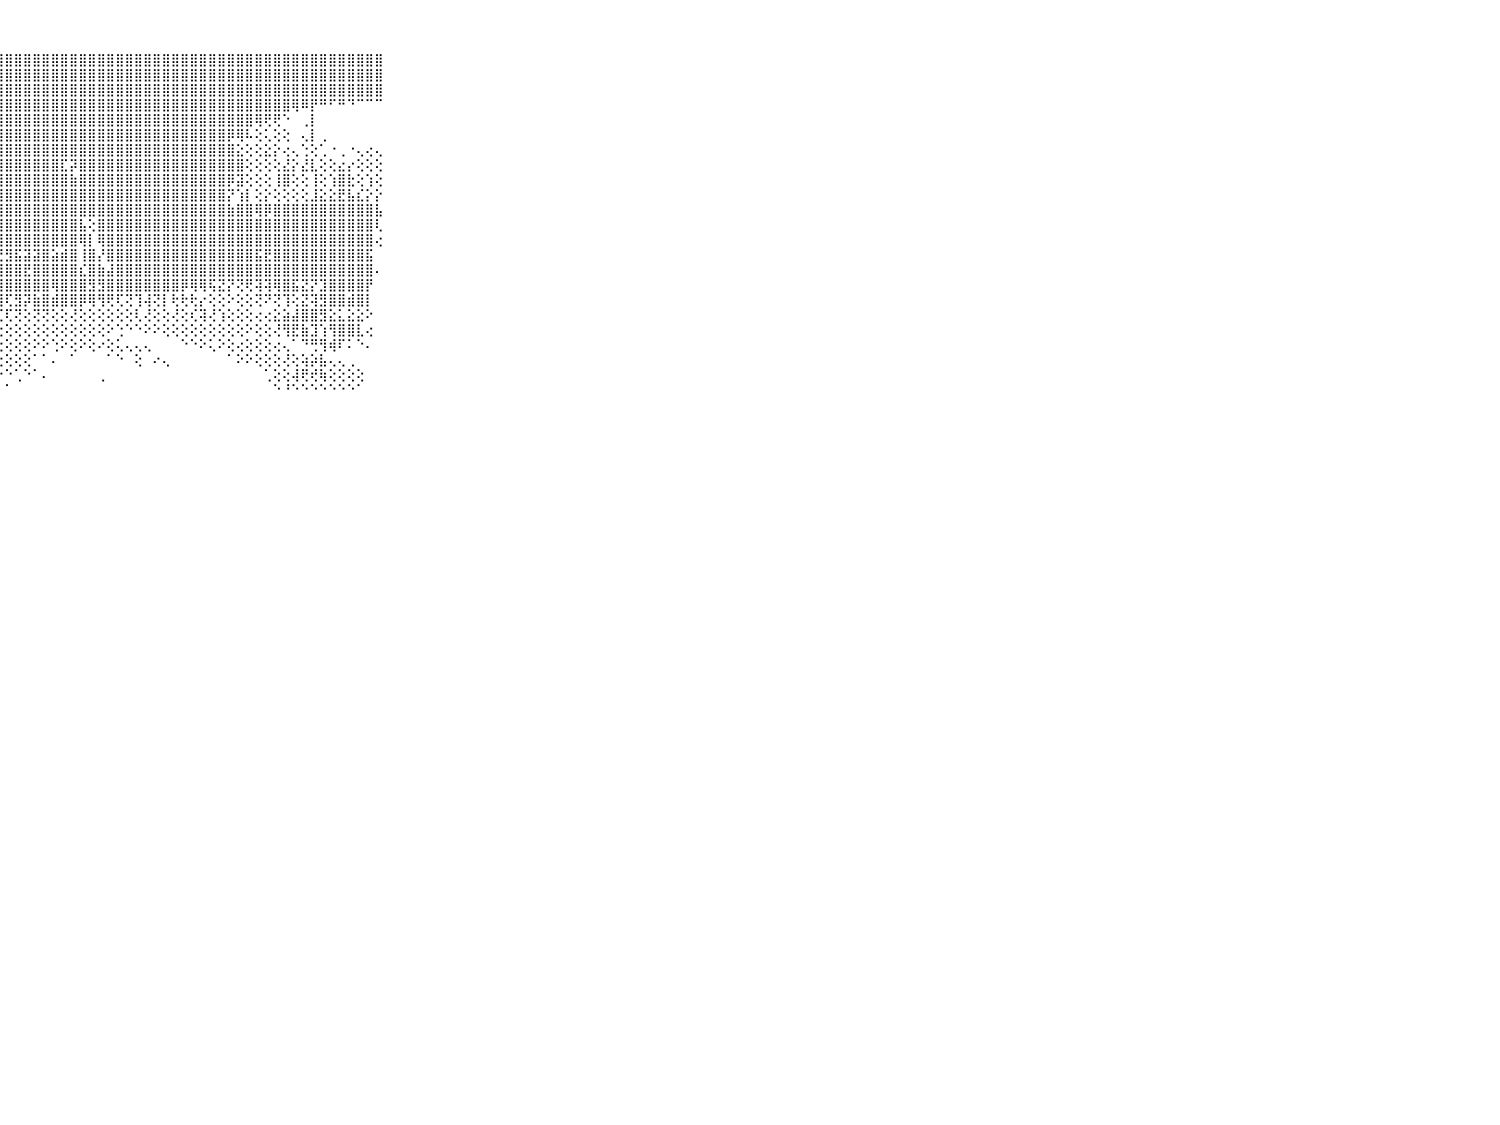

⠀⠀⠀⠀⠀⠀⠀⠀⠀⠀⠀⣿⣿⣿⣿⣿⣿⣿⣿⣿⣿⣿⣿⣿⣿⣿⣿⣿⣿⣿⣿⣿⣿⣿⣿⣿⣿⣿⣿⣿⣿⣿⣿⣿⣿⣿⣿⣿⣿⣿⣿⣿⣿⣿⣿⣿⣿⣿⣿⣿⣿⣿⣿⣿⣿⣿⣿⣿⣿⠀⠀⠀⠀⠀⠀⠀⠀⠀⠀⠀⠀
⠀⠀⠀⠀⠀⠀⠀⠀⠀⠀⠀⣿⣿⣿⣿⣿⣿⣿⣿⣿⣿⣿⣿⣿⣿⣿⣿⣿⣿⣿⣿⣿⣿⣿⣿⣿⣿⣿⣿⣿⣿⣿⣿⣿⣿⣿⣿⣿⣿⣿⣿⣿⣿⣿⣿⣿⣿⣿⣿⣿⣿⣿⣿⣿⣿⣿⣿⣿⣿⠀⠀⠀⠀⠀⠀⠀⠀⠀⠀⠀⠀
⠀⠀⠀⠀⠀⠀⠀⠀⠀⠀⠀⣿⣿⣿⣿⣿⣿⣿⣿⣿⣿⣿⣿⣿⣿⣿⣿⣿⣿⣿⣿⣿⣿⣿⣿⣿⣿⣿⣿⣿⣿⣿⣿⣿⣿⣿⣿⣿⣿⣿⣿⣿⣿⣿⣿⣿⣿⣿⣿⣿⣿⣿⣿⣿⣿⣿⣿⣿⣿⠀⠀⠀⠀⠀⠀⠀⠀⠀⠀⠀⠀
⠀⠀⠀⠀⠀⠀⠀⠀⠀⠀⠀⣿⣿⣿⣿⣿⣿⣿⣿⣿⣿⣿⣿⣿⣿⣿⣿⣿⣿⣿⣿⣿⣿⣿⣿⣿⣿⣿⣿⣿⣿⣿⣿⣿⣿⣿⣿⣿⣿⣿⣿⣿⣿⣿⣿⣿⣿⣿⣿⢿⠿⡟⠛⠋⠛⠙⠉⠉⠉⠀⠀⠀⠀⠀⠀⠀⠀⠀⠀⠀⠀
⠀⠀⠀⠀⠀⠀⠀⠀⠀⠀⠀⣿⣿⣿⣿⣿⣿⣿⣿⣿⣿⣿⣿⣿⣿⣿⣿⣿⣿⣿⣿⣿⣿⣿⣿⣿⣿⣿⣿⣿⣿⣿⣿⣿⣿⣿⣿⣿⣿⣿⣿⣿⣿⣿⣿⢿⢟⢟⠑⠀⢀⡇⠀⠀⠀⠀⠀⠀⠀⠀⠀⠀⠀⠀⠀⠀⠀⠀⠀⠀⠀
⠀⠀⠀⠀⠀⠀⠀⠀⠀⠀⠀⣿⣿⣿⣿⣿⣿⣿⣿⣿⣿⣿⣿⣿⣿⣿⣿⣿⣿⣿⣿⣿⣿⣿⣿⣿⣿⣿⣿⣿⣿⣿⣿⣿⣿⣿⣿⣿⣿⣿⣿⣿⡿⢿⠧⢕⢅⢕⢕⠀⢄⡇⢀⠀⠀⠀⠀⠀⠀⠀⠀⠀⠀⠀⠀⠀⠀⠀⠀⠀⠀
⠀⠀⠀⠀⠀⠀⠀⠀⠀⠀⠀⣿⣿⣿⣿⣿⣿⣿⣿⣿⡿⣿⣿⣿⣿⣿⣿⣿⣿⣿⣿⣿⣿⣿⣿⣿⣿⣿⣿⣿⣿⣿⣿⣿⣿⣿⣿⣿⣿⣿⣿⣿⣿⣕⢕⢕⣕⡕⢔⢄⢑⢕⢁⠐⢀⠐⢄⢔⢄⠀⠀⠀⠀⠀⠀⠀⠀⠀⠀⠀⠀
⠀⠀⠀⠀⠀⠀⠀⠀⠀⠀⠀⣿⣿⣿⣿⣿⣿⣿⣿⣿⣿⣽⣿⣿⣿⣿⣿⣿⣿⣿⣿⣿⣿⣿⣏⡽⣿⣿⣿⣿⣿⣿⣿⣿⣿⣿⣿⣿⣿⣿⣿⣿⣿⣿⢕⢕⢕⢕⣜⡕⣜⣇⢕⢕⣔⡔⢕⢕⢕⠀⠀⠀⠀⠀⠀⠀⠀⠀⠀⠀⠀
⠀⠀⠀⠀⠀⠀⠀⠀⠀⠀⠀⣿⣿⣿⣿⣿⣿⣿⣿⣿⣿⣿⣿⣿⣿⣿⣿⣿⣿⣿⣿⣿⣿⣿⣿⣷⣿⣿⣿⣿⣿⣿⣿⣿⣿⣿⣿⣿⣿⣿⣿⣿⡿⣽⢕⢕⢕⢸⣿⢕⢕⢸⢕⢱⣿⣗⢕⢱⢕⠀⠀⠀⠀⠀⠀⠀⠀⠀⠀⠀⠀
⠀⠀⠀⠀⠀⠀⠀⠀⠀⠀⠀⣿⣿⣿⣿⣿⣿⣿⣿⣿⣿⣿⣿⣿⣿⣿⣿⣿⣿⣿⣿⣿⣿⣿⣿⣿⣿⣿⣿⣿⣿⣿⣿⣿⣿⣿⣿⣿⣿⣿⣿⣿⡝⢱⡇⢕⡕⢕⢕⢕⢕⣸⣕⣕⣟⣧⣎⡕⡕⠀⠀⠀⠀⠀⠀⠀⠀⠀⠀⠀⠀
⠀⠀⠀⠀⠀⠀⠀⠀⠀⠀⠀⣿⣿⣿⣿⣿⣿⣿⣿⣿⣿⣿⣿⣿⣿⣿⣿⣿⣿⣿⣿⣿⣿⣿⣿⣿⣿⣿⣿⣿⣿⣿⣿⣿⣿⣿⣿⣿⣿⣿⣿⣿⣷⣿⣿⢿⡿⣿⣿⣿⣿⣿⣿⣿⣿⣿⣿⣿⣧⠀⠀⠀⠀⠀⠀⠀⠀⠀⠀⠀⠀
⠀⠀⠀⠀⠀⠀⠀⠀⠀⠀⠀⣿⣿⣿⣿⣿⣿⣿⣿⣿⣿⣿⣿⣿⣿⣿⣿⣿⣿⣿⣿⣿⣿⣿⣿⣿⣧⢕⣿⣿⣿⣿⣿⣿⣿⣿⣿⣿⣿⣿⣿⣿⣿⣿⣿⣿⣿⣿⣿⣿⣿⣿⣿⣿⣿⣿⣿⣿⢇⠀⠀⠀⠀⠀⠀⠀⠀⠀⠀⠀⠀
⠀⠀⠀⠀⠀⠀⠀⠀⠀⠀⠀⣿⣿⣿⣿⣿⣿⣿⣿⣿⣿⣿⣿⣿⣿⣿⣿⣿⣿⣿⣿⣿⣿⣿⣿⣿⢿⡇⢿⣿⣿⣿⣿⣿⣿⣿⣿⣿⣿⣿⣿⣿⣿⣿⣿⣿⣿⣿⣿⣿⣿⣿⣿⣿⣿⣿⣿⣿⢔⠀⠀⠀⠀⠀⠀⠀⠀⠀⠀⠀⠀
⠀⠀⠀⠀⠀⠀⠀⠀⠀⠀⠀⣿⣿⣿⣿⣿⣿⣿⣿⣿⣿⣿⣿⣿⡿⣿⣿⣟⣻⣯⣽⣽⣿⣵⣾⣿⢸⣿⡜⣿⣿⣿⣿⣿⣿⣿⣿⣿⣿⣿⣿⣿⣿⣿⣿⣯⣟⣿⣿⣿⣿⣿⣿⣿⣿⣿⣿⣯⠀⠀⠀⠀⠀⠀⠀⠀⠀⠀⠀⠀⠀
⠀⠀⠀⠀⠀⠀⠀⠀⠀⠀⠀⣿⣿⣿⢿⣿⣟⣻⣿⣯⣿⣿⣾⣿⣿⣿⣿⣿⣿⣿⣟⣿⣿⣿⣿⣿⣎⣿⣷⣼⣿⣿⣿⣿⣿⣿⣿⣿⣿⣿⣿⣿⣿⣿⣿⣿⣿⣿⣿⣿⣿⣿⣿⣿⣿⣿⣿⣿⠄⠀⠀⠀⠀⠀⠀⠀⠀⠀⠀⠀⠀
⠀⠀⠀⠀⠀⠀⠀⠀⠀⠀⠀⣷⣾⣿⣿⣿⣿⣿⣿⡿⣿⣿⣿⣿⣿⣿⣿⣿⣿⣿⣿⣿⣿⢿⣿⣿⣿⣻⣻⣿⣿⣿⣿⣿⣿⣿⣿⡿⢿⢿⢯⣝⡝⢝⢟⢽⢽⢿⣿⣯⣝⡝⣹⣿⣿⣿⣿⡟⠀⠀⠀⠀⠀⠀⠀⠀⠀⠀⠀⠀⠀
⠀⠀⠀⠀⠀⠀⠀⠀⠀⠀⠀⢜⢝⢕⢕⢕⢕⢕⢱⣷⣿⣿⡿⢿⣿⣿⣿⣿⢏⣻⡽⣷⣿⣾⣿⣿⡿⢿⢻⢟⢏⢝⢹⢼⢝⡇⢗⢗⢗⡔⢕⢕⠕⢕⢕⢝⠝⢝⢹⢕⣝⢽⣻⣿⣿⣾⣿⡇⠀⠀⠀⠀⠀⠀⠀⠀⠀⠀⠀⠀⠀
⠀⠀⠀⠀⠀⠀⠀⠀⠀⠀⠀⢕⢕⢕⢕⢕⢕⢕⢕⢜⢝⢕⢝⢝⢕⢷⢞⢏⢏⢝⢕⢝⢝⢕⢕⢜⢕⢕⢕⢕⢕⢕⢇⢜⢕⢕⢜⢕⢎⢽⢜⢱⢕⢕⢕⢔⢔⣕⣵⣼⣿⣿⣻⣕⣅⣕⣕⠕⠀⠀⠀⠀⠀⠀⠀⠀⠀⠀⠀⠀⠀
⠀⠀⠀⠀⠀⠀⠀⠀⠀⠀⠀⢕⢕⢕⢕⢕⢕⢕⢕⢕⢕⢕⢕⢕⢕⢕⢕⢕⢕⢕⢕⢕⢕⢕⢕⢕⢕⢕⢕⠕⢑⠑⠑⠕⠕⢕⢕⢕⢕⢕⢕⢕⢕⢕⠕⢕⢕⢜⢻⣟⣷⣹⢱⢻⣿⣿⣇⢔⠀⠀⠀⠀⠀⠀⠀⠀⠀⠀⠀⠀⠀
⠀⠀⠀⠀⠀⠀⠀⠀⠀⠀⠀⠑⢕⠕⢕⢕⢕⢕⢕⢕⢕⢕⢕⢕⢕⢕⢕⢕⢕⢕⢕⠕⠕⢑⠕⢕⠕⢕⠔⢕⢅⢄⢄⢄⠀⠀⠀⠑⠑⠕⢅⠕⢕⢔⢕⢕⢕⢔⢄⠁⠙⢛⢻⢾⠏⠅⠑⠄⠀⠀⠀⠀⠀⠀⠀⠀⠀⠀⠀⠀⠀
⠀⠀⠀⠀⠀⠀⠀⠀⠀⠀⠀⠀⠀⠁⠁⠑⠕⠕⢕⢕⢕⢕⢕⢀⢕⢕⢕⢕⢕⢕⢕⠁⠁⠄⠀⠁⠀⠀⠀⠁⠑⠀⢕⠀⠔⢄⠀⠀⠀⠀⠀⠀⠁⠕⠕⢕⢕⢕⢜⢕⢵⡵⣧⢄⢄⢀⠀⠀⠀⠀⠀⠀⠀⠀⠀⠀⠀⠀⠀⠀⠀
⠀⠀⠀⠀⠀⠀⠀⠀⠀⠀⠀⠀⠀⠀⠀⠀⠀⠀⠀⠀⢄⠀⠀⠁⠑⠑⠑⠕⠑⢁⠑⠁⠄⠀⠀⠀⠀⠀⢀⠀⠀⠀⠀⠀⠀⠀⠀⠀⠀⠀⠀⠀⠀⠀⠀⠀⢁⢕⢕⢼⢟⢞⢷⢕⢕⢕⢕⠀⠀⠀⠀⠀⠀⠀⠀⠀⠀⠀⠀⠀⠀
⠀⠀⠀⠀⠀⠀⠀⠀⠀⠀⠀⠀⠀⠀⠀⠀⠀⠀⠀⠀⠀⠀⠀⠀⠀⠀⠀⠀⠁⠀⠀⠀⠀⠀⠀⠀⠀⠀⠀⠀⠀⠀⠀⠀⠀⠀⠀⠀⠀⠀⠀⠀⠀⠀⠀⠀⠀⠑⠘⠑⠑⠑⠑⠑⠑⠑⠁⠀⠀⠀⠀⠀⠀⠀⠀⠀⠀⠀⠀⠀⠀